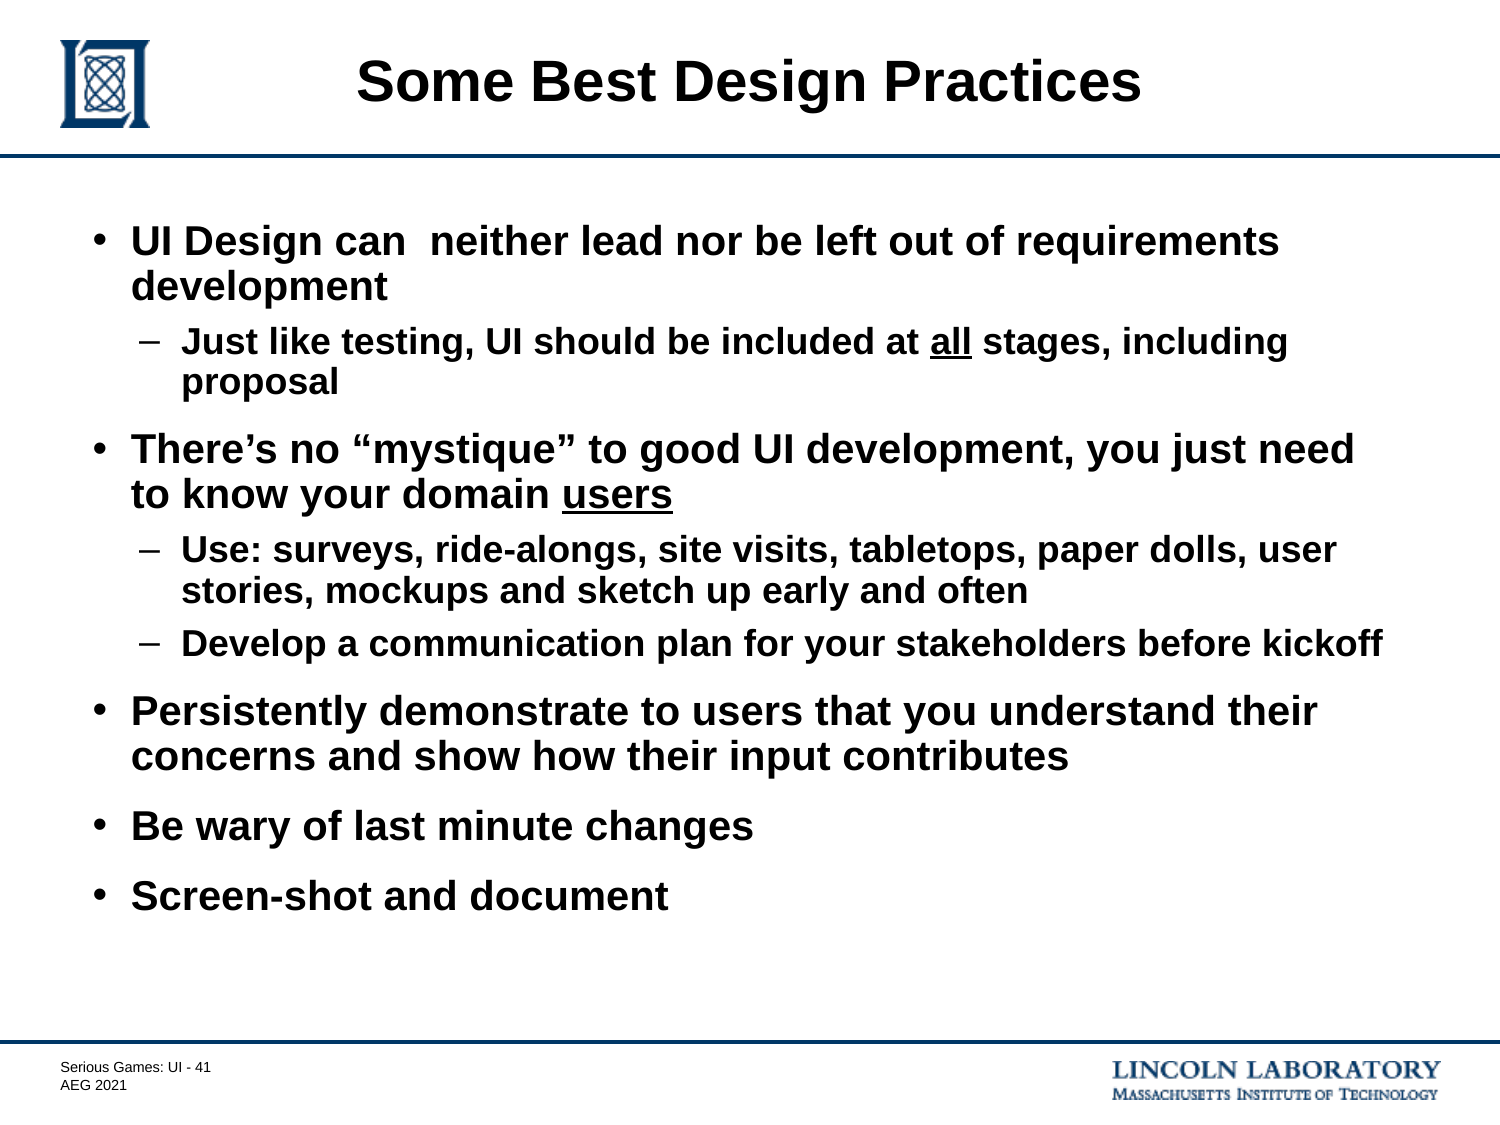

# Some Best Design Practices
UI Design can  neither lead nor be left out of requirements development
Just like testing, UI should be included at all stages, including proposal
There’s no “mystique” to good UI development, you just need to know your domain users
Use: surveys, ride-alongs, site visits, tabletops, paper dolls, user stories, mockups and sketch up early and often
Develop a communication plan for your stakeholders before kickoff
Persistently demonstrate to users that you understand their concerns and show how their input contributes
Be wary of last minute changes
Screen-shot and document